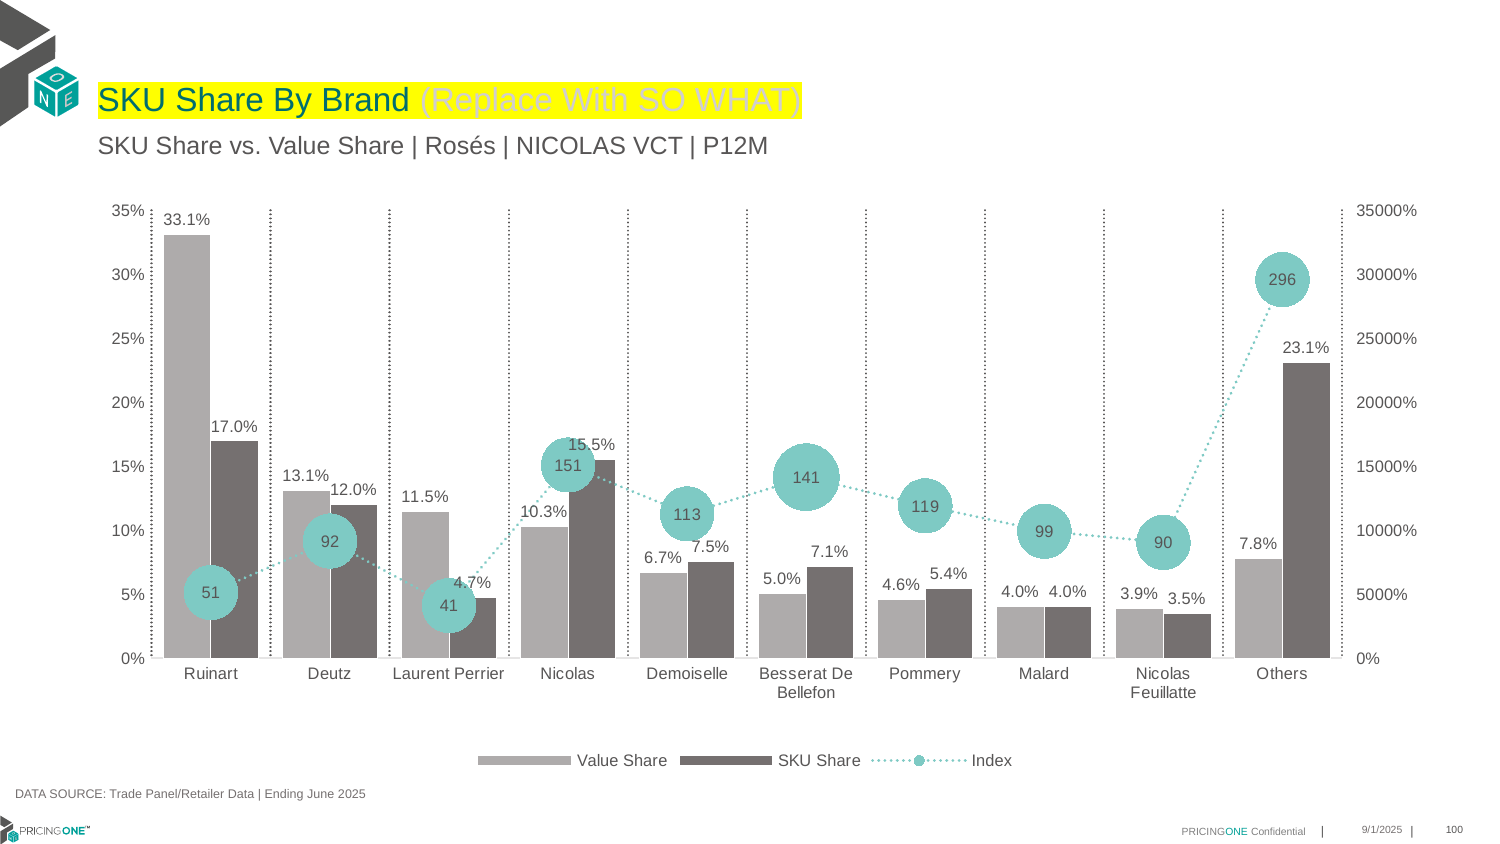

# SKU Share By Brand (Replace With SO WHAT)
SKU Share vs. Value Share | Rosés | NICOLAS VCT | P12M

### Chart

| Category | Value Share | SKU Share | Index |
|---|---|---|---|
| Ruinart | 0.3307515641086561 | 0.16973578863090477 | 51.31821192995007 |
| Deutz | 0.13120561759193264 | 0.12009607686148922 | 91.53272479155915 |
| Laurent Perrier | 0.11479105620231779 | 0.04723779023218576 | 41.15110688495604 |
| Nicolas | 0.10288535149547266 | 0.15532425940752603 | 150.96829349352117 |
| Demoiselle | 0.06675114173332278 | 0.07526020816653324 | 112.74744702825458 |
| Besserat De Bellefon | 0.050368258493703966 | 0.0712570056044836 | 141.4720455609771 |
| Pommery | 0.04571685013595206 | 0.05444355484387512 | 119.08859574089581 |
| Malard | 0.040357963094955256 | 0.04003202562049641 | 99.19238373430301 |
| Nicolas Feuillatte | 0.03893772603679945 | 0.03522818254603684 | 90.47313783229976 |
| Others | 0.07823447110688736 | 0.23138510808646928 | 295.75851260033545 |
DATA SOURCE: Trade Panel/Retailer Data | Ending June 2025

9/1/2025
100